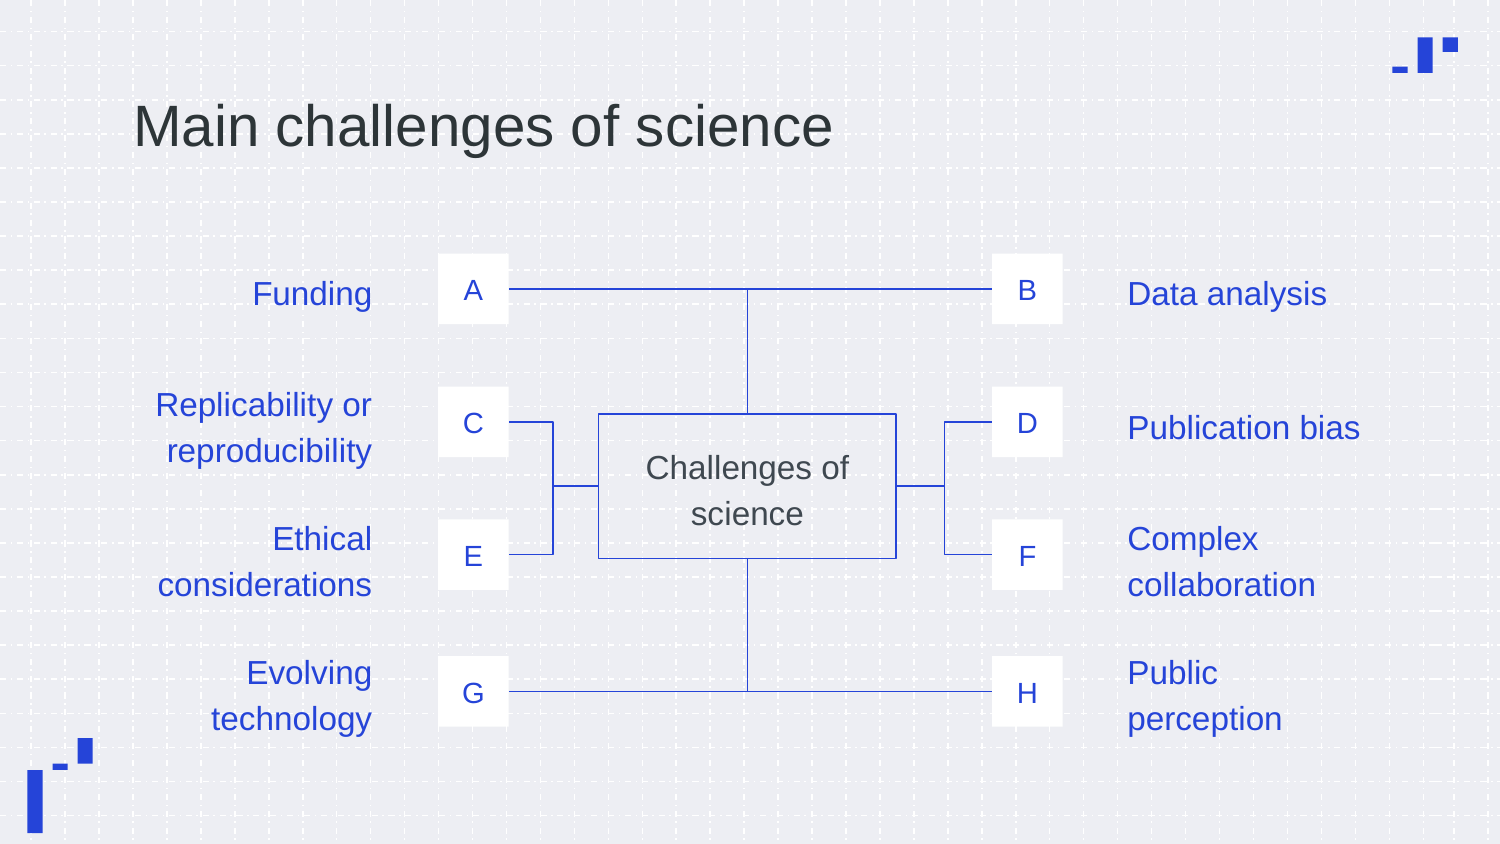

# Main challenges of science
Funding
Data analysis
A
B
Replicability or reproducibility
Publication bias
C
D
Challenges of science
Ethical considerations
Complex collaboration
E
F
Evolving technology
Public perception
G
H